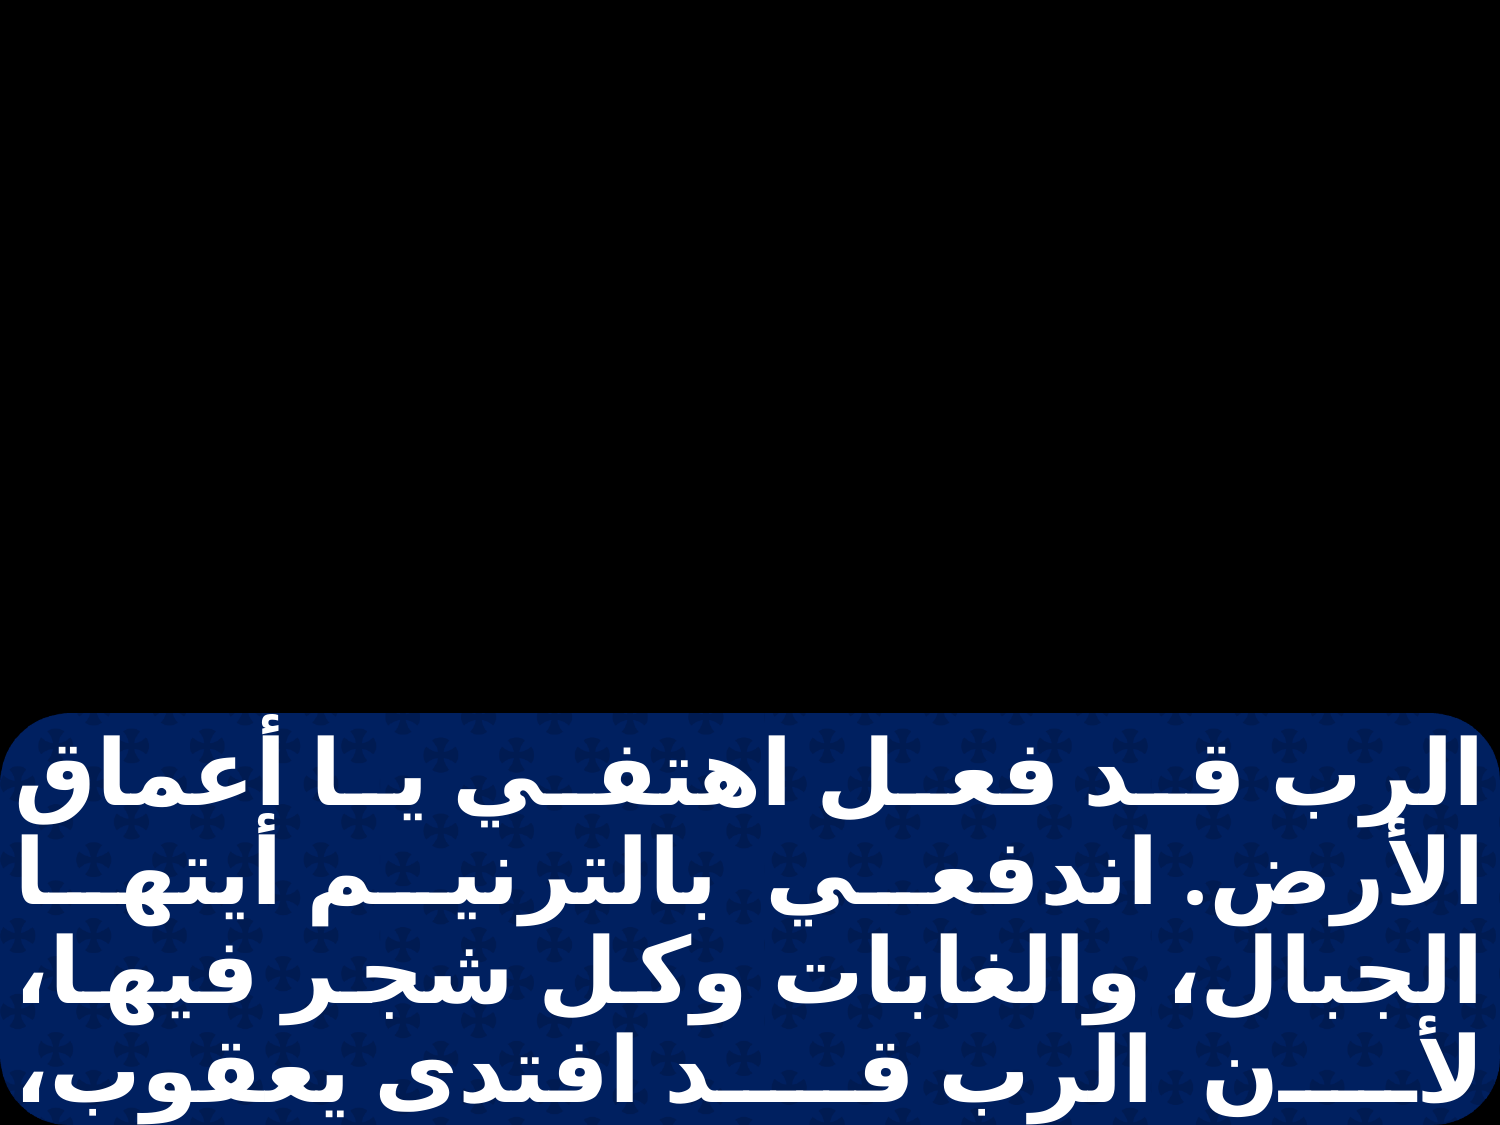

الرب قد فعل اهتفي يا أعماق الأرض. اندفعي  بالترنيم أيتها الجبال، والغابات وكل شجر فيها، لأن  الرب قد افتدى يعقوب، وتمجد بإسرائيل. هكذا قال  الرب فاديك يا إسرائيل وجابلك من البطن: " أنا